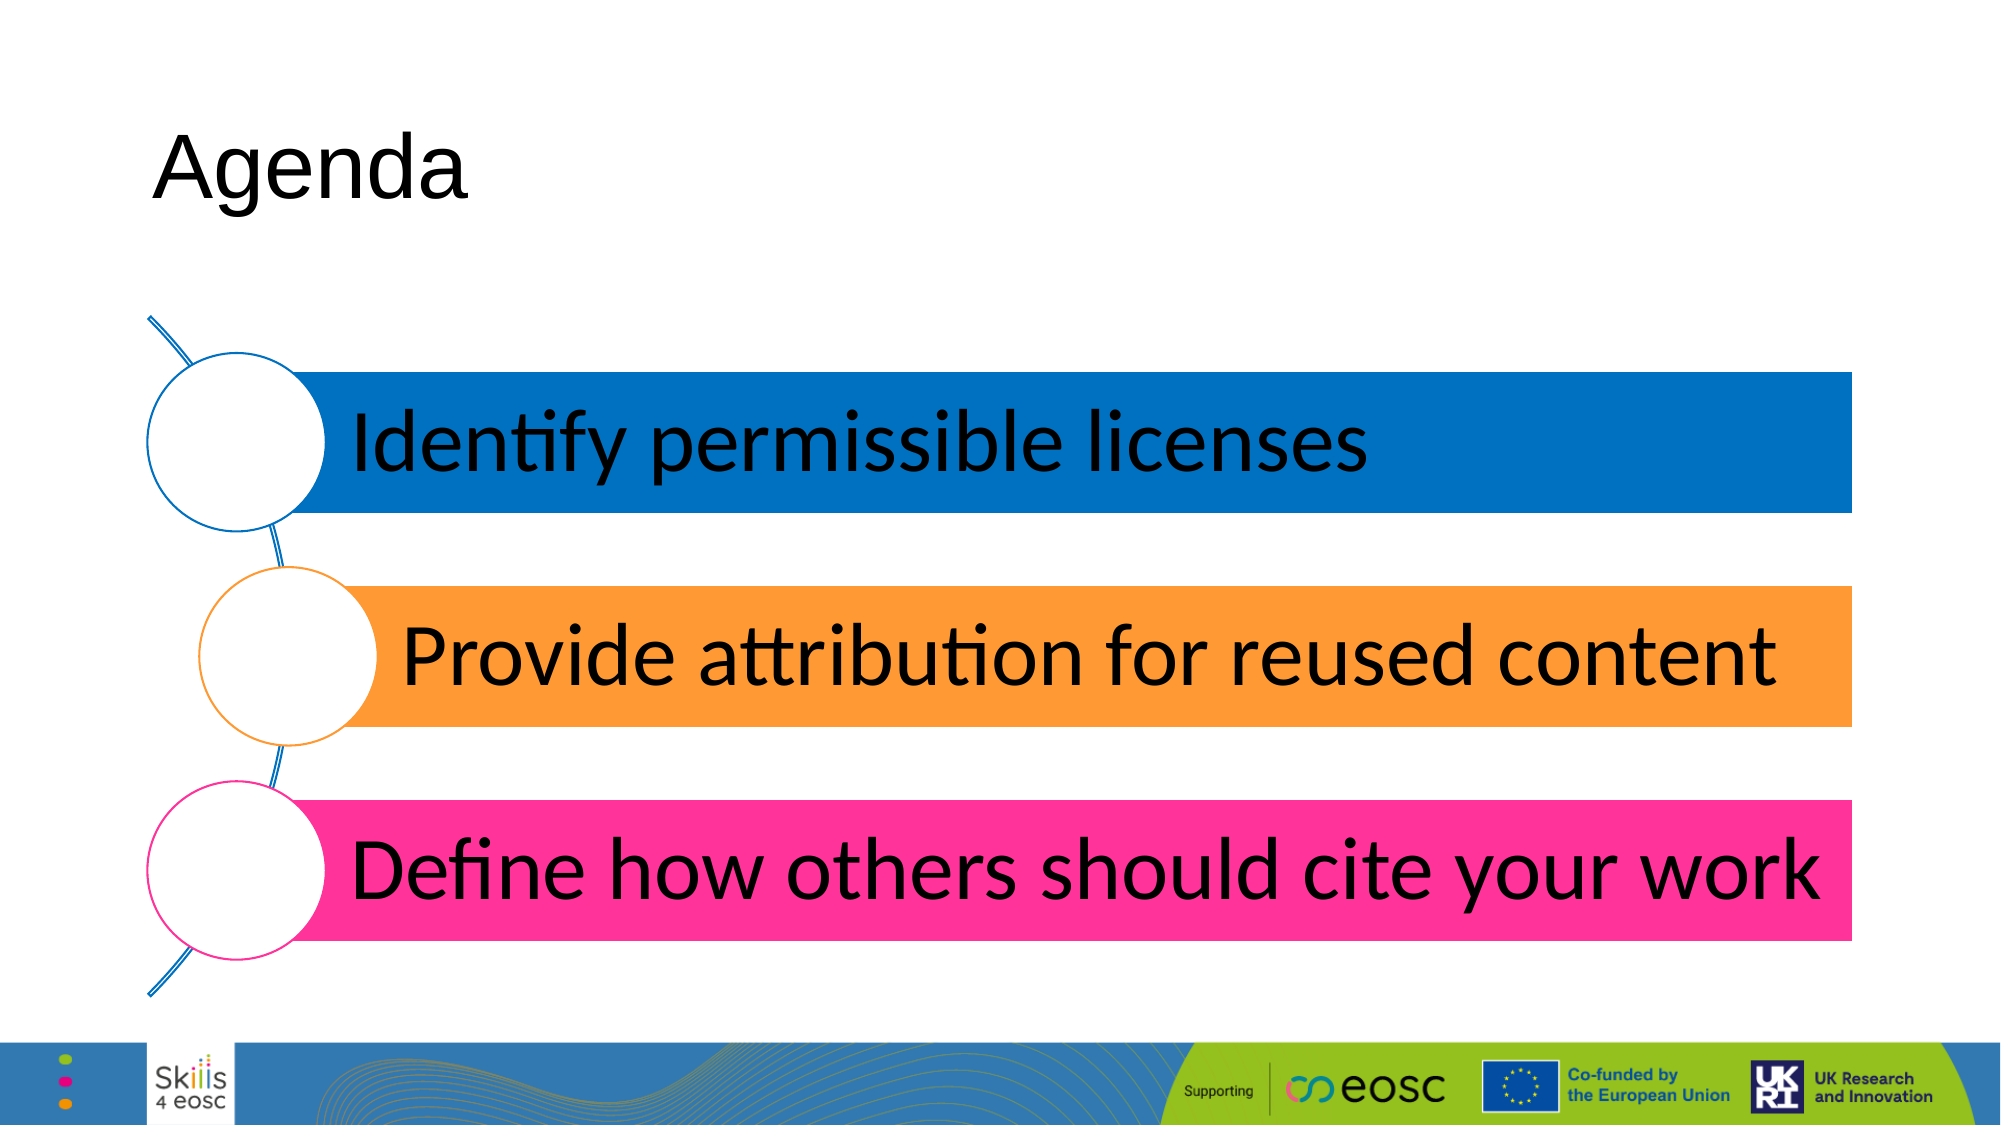

# Agenda
Identify permissible licenses
Provide attribution for reused content
Define how others should cite your work